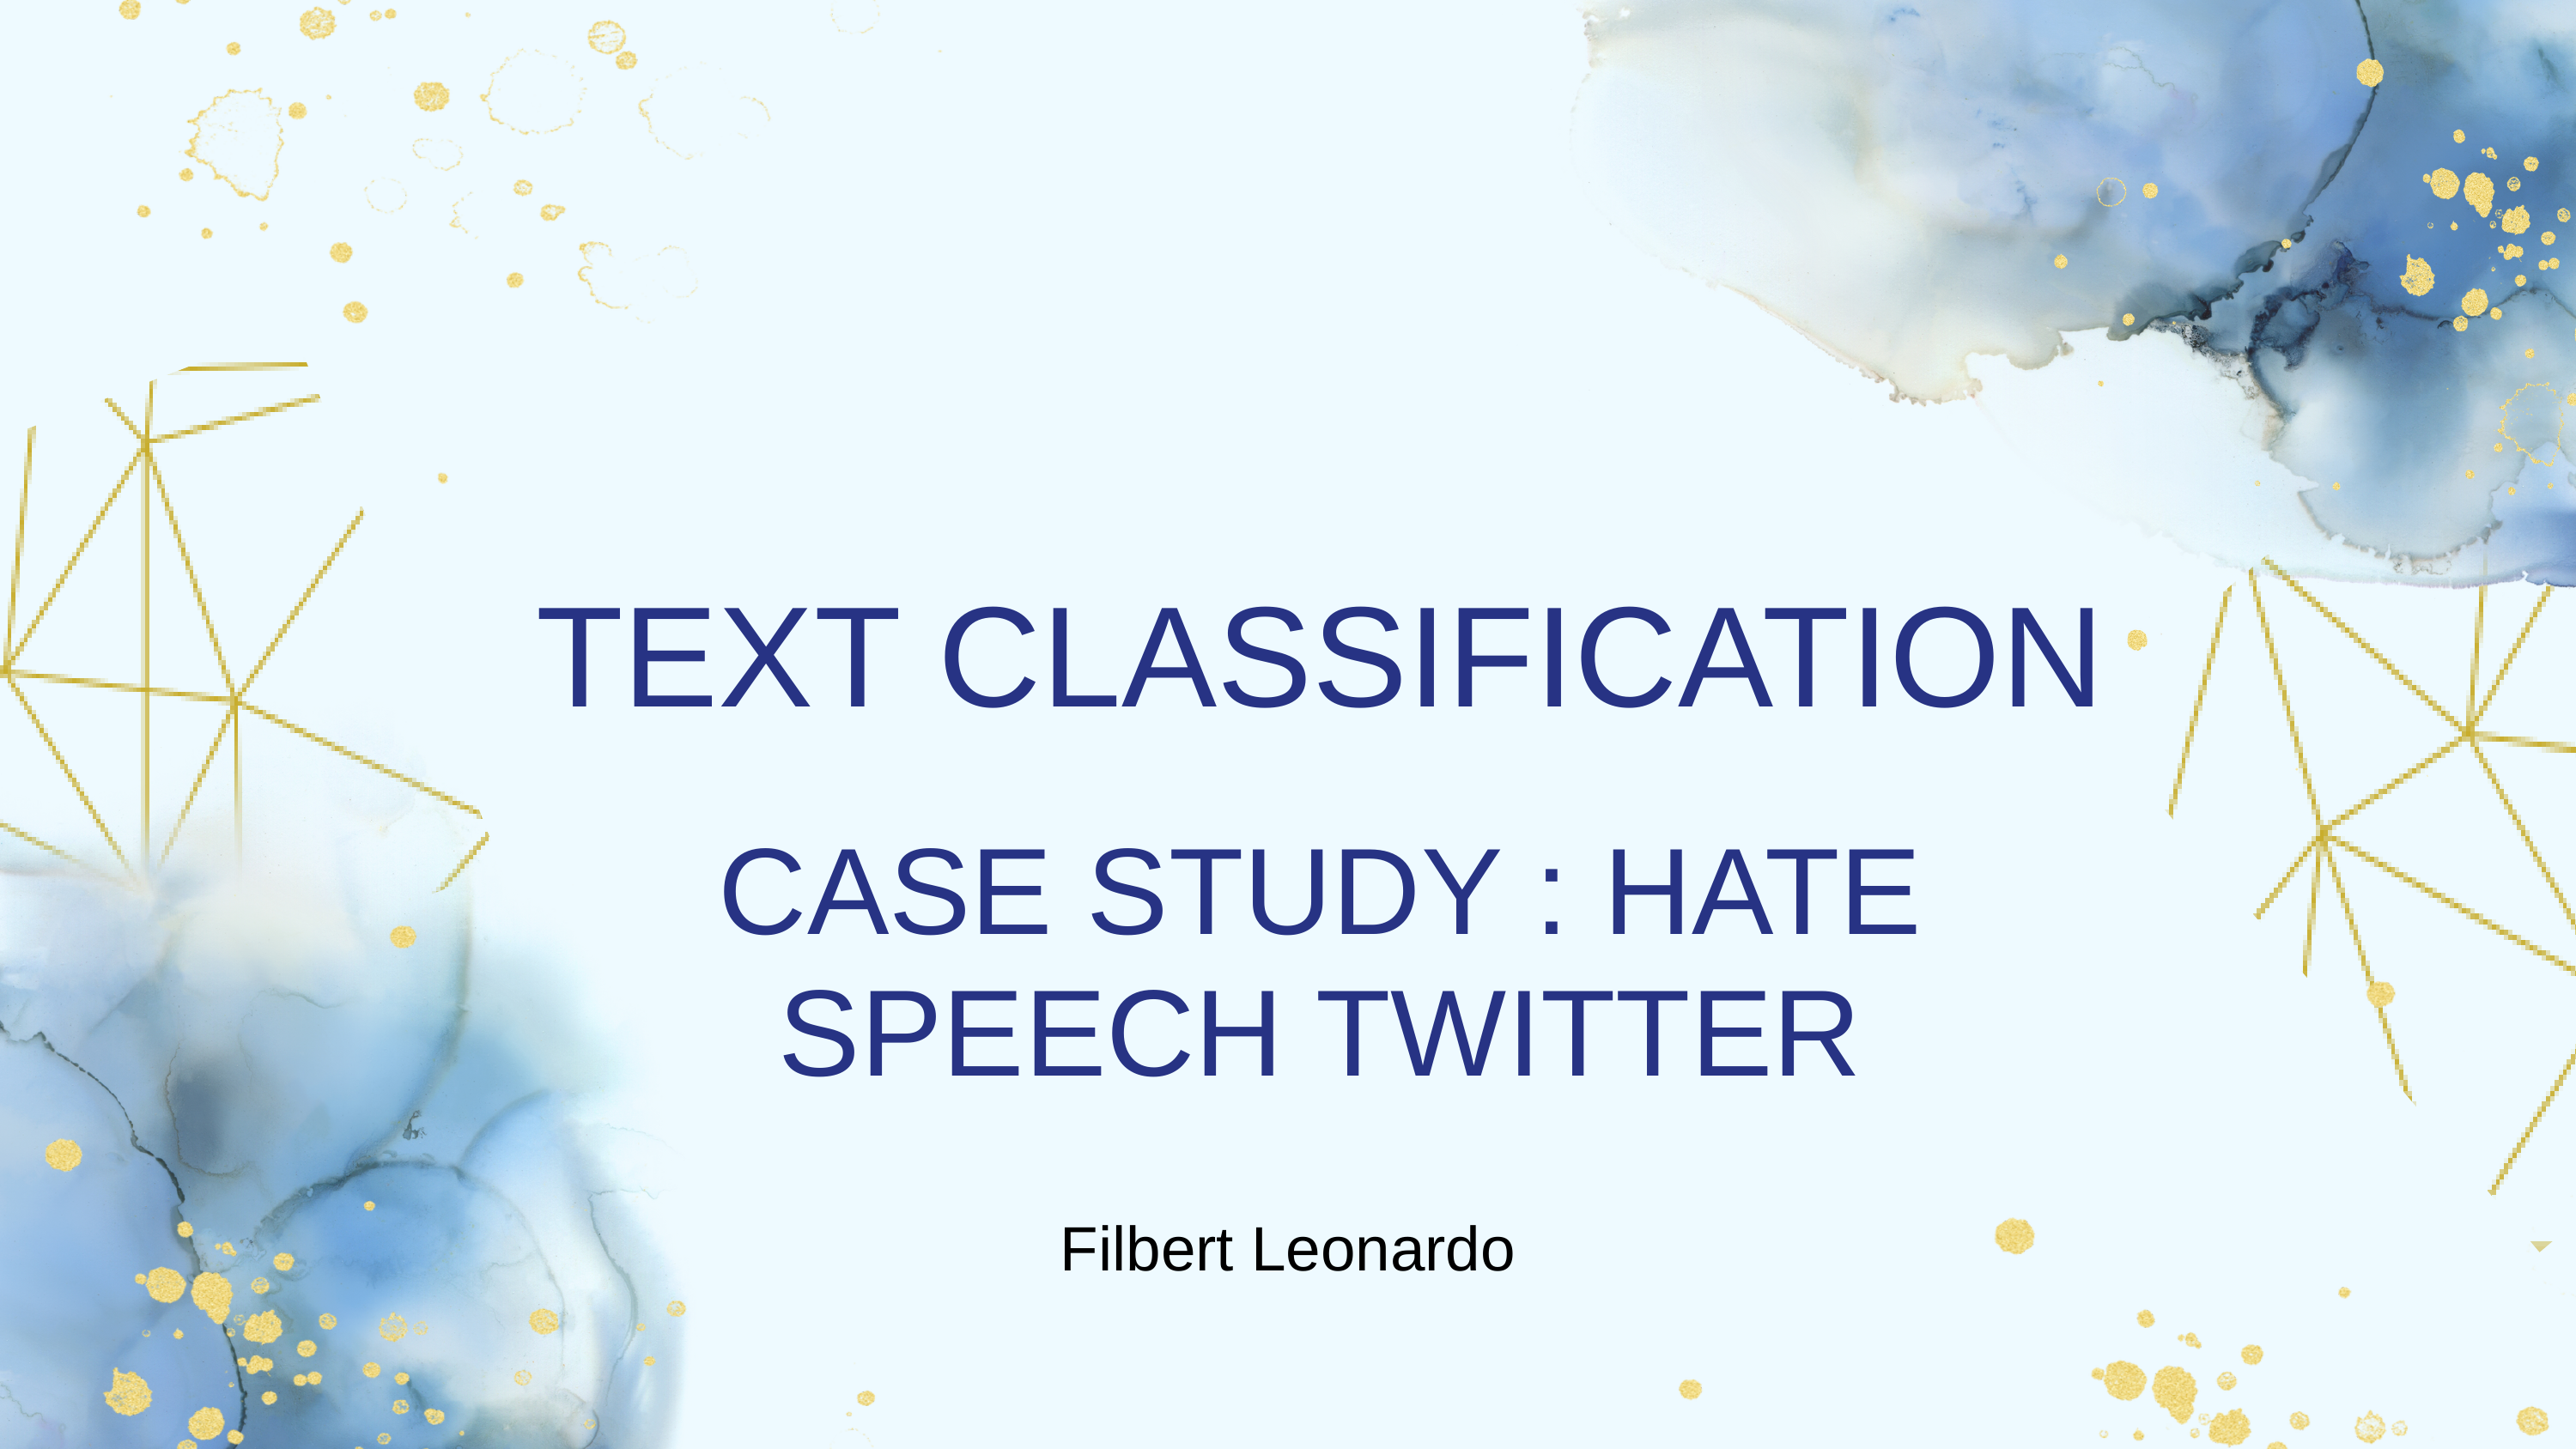

TEXT CLASSIFICATION

CASE STUDY : HATE SPEECH TWITTER

Filbert Leonardo